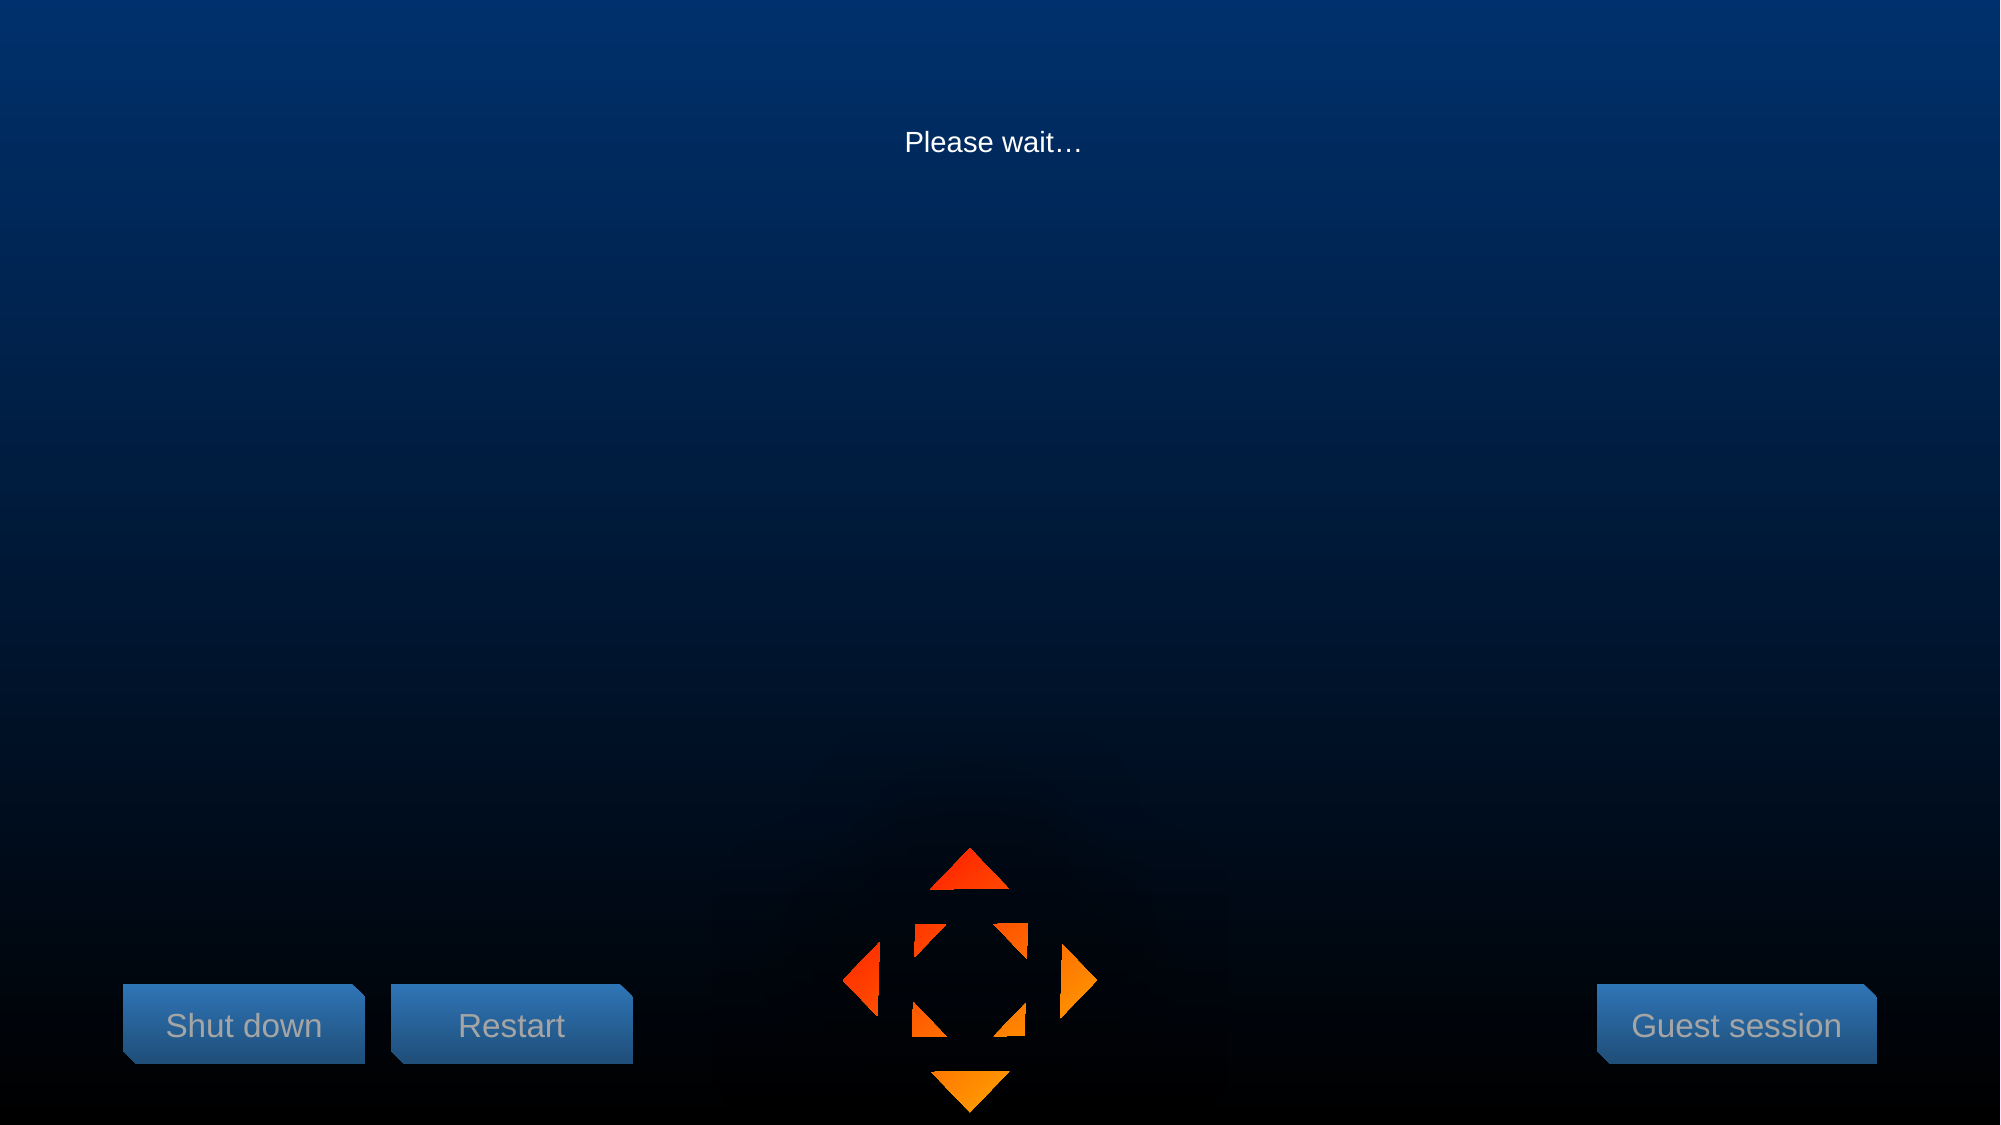

Please wait…

Restart
Guest session
Shut down